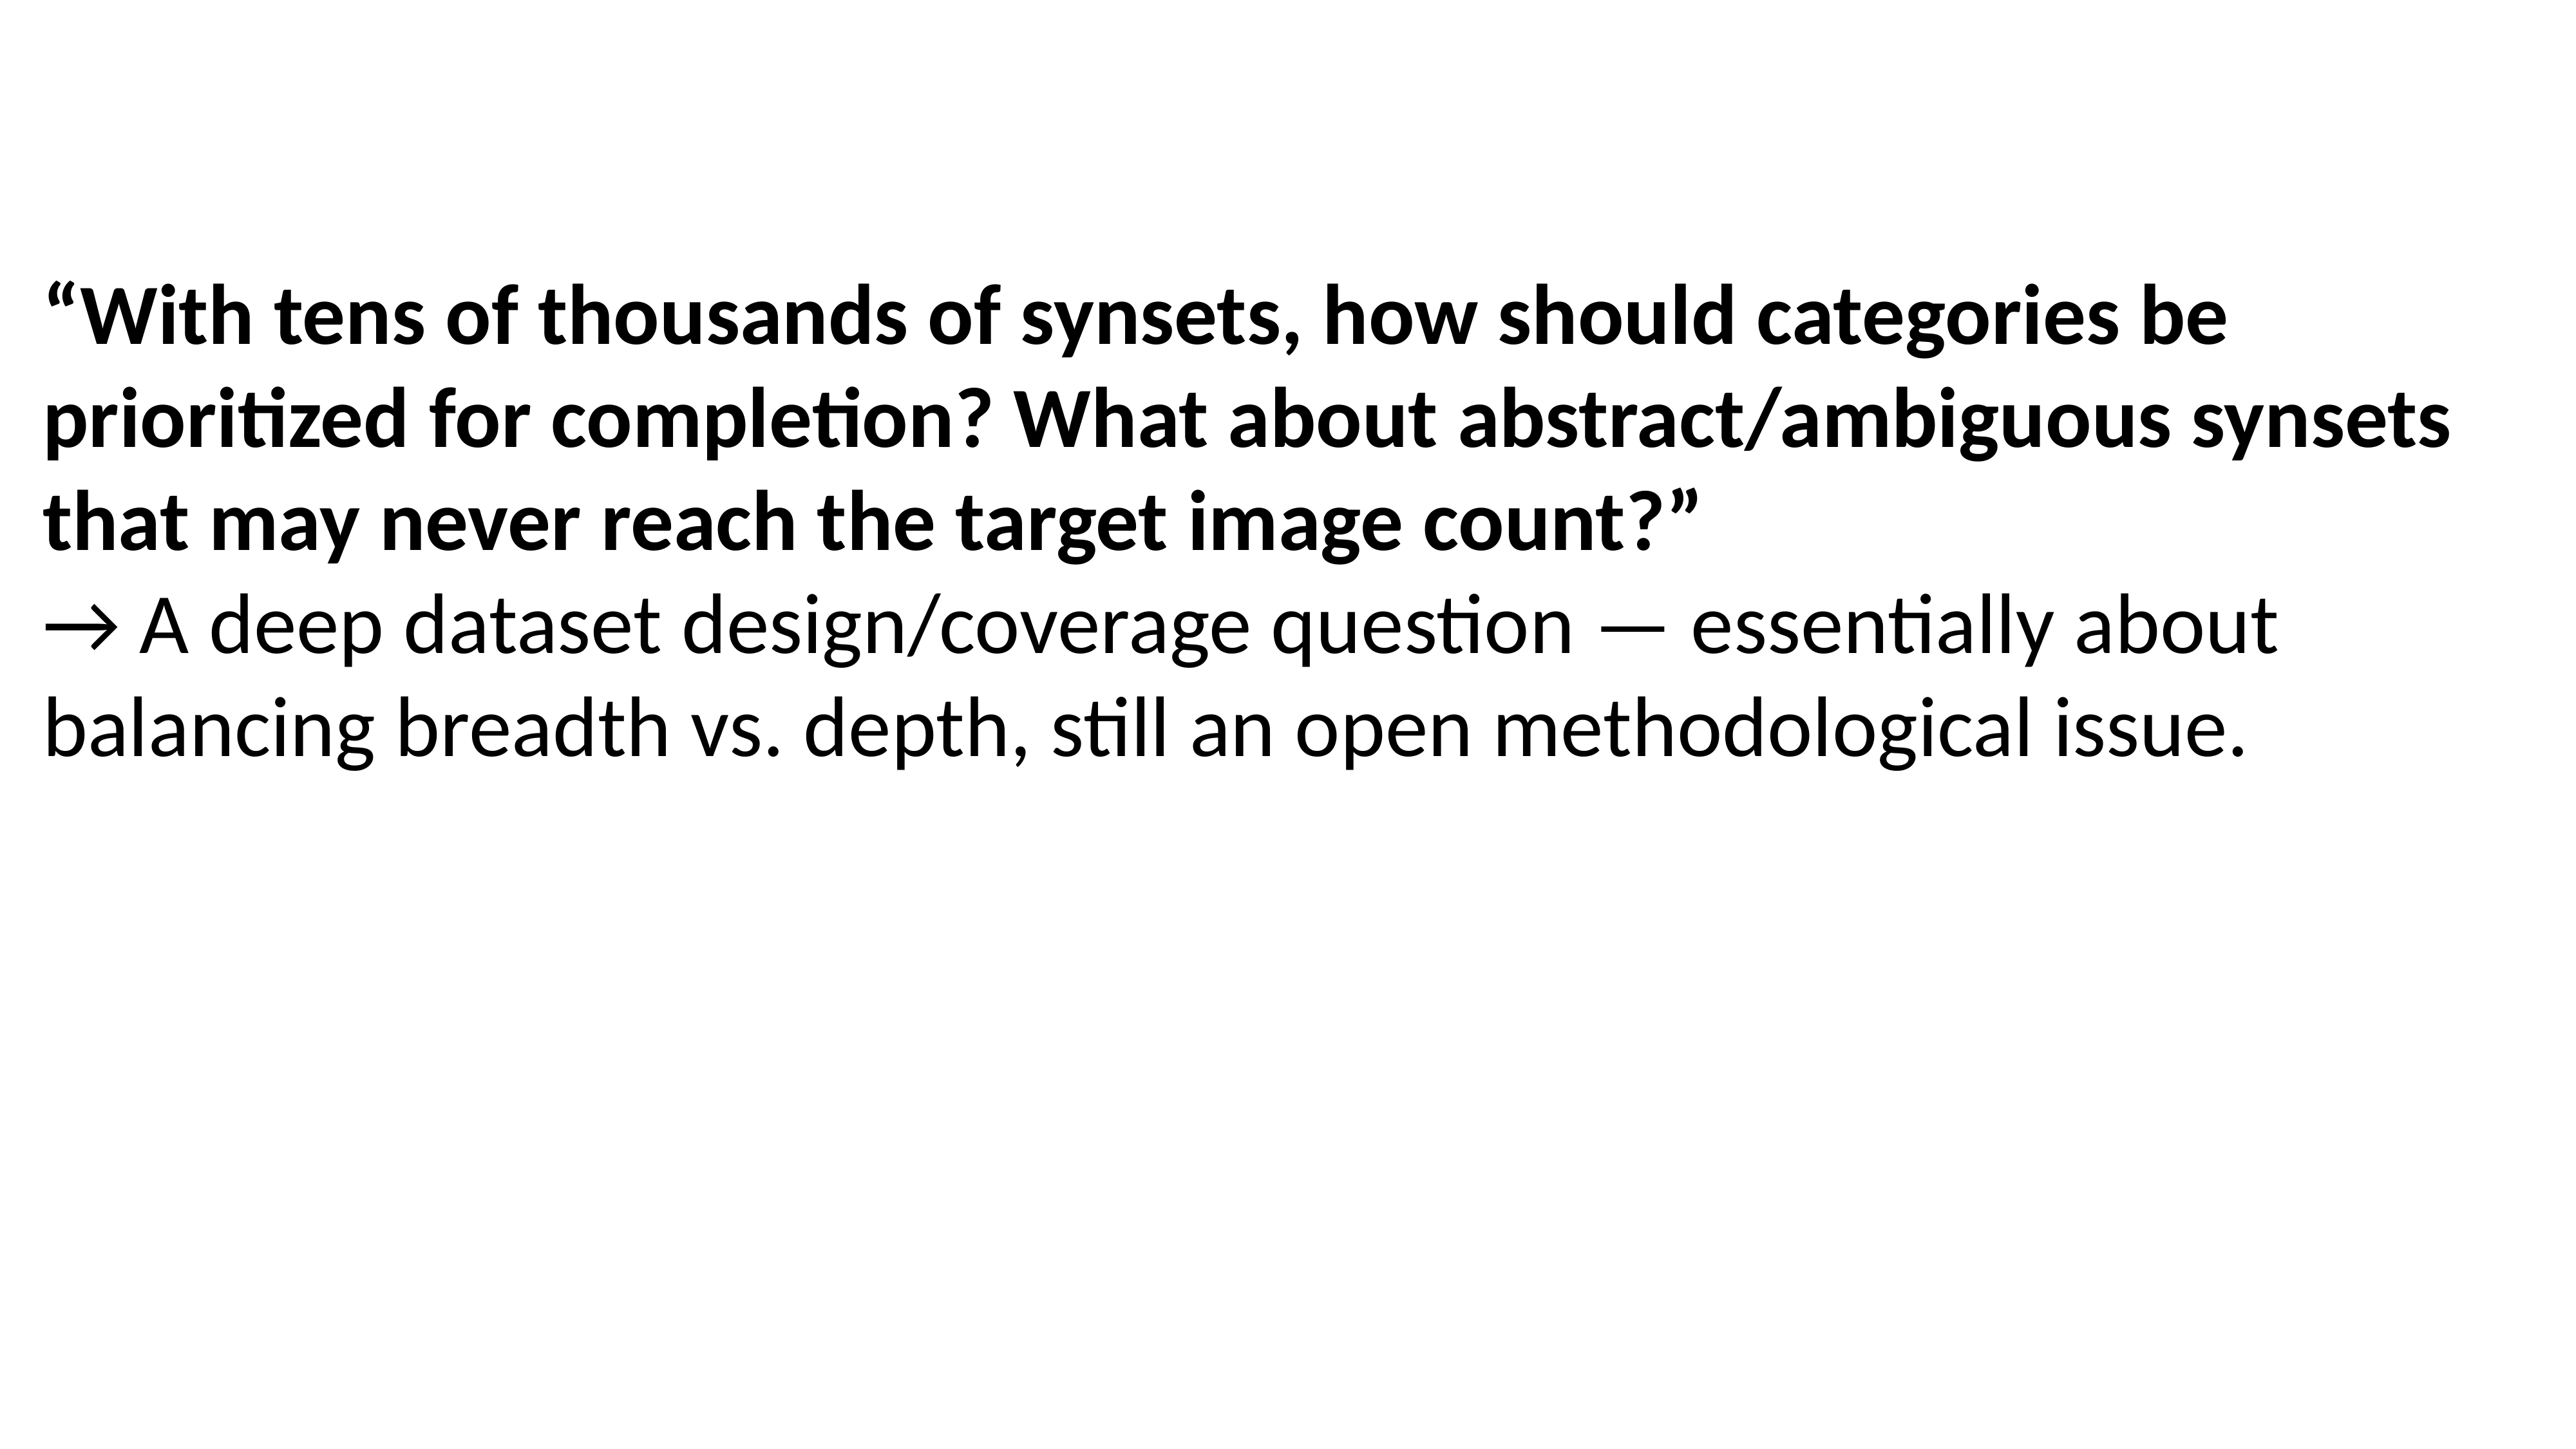

#
“With tens of thousands of synsets, how should categories be prioritized for completion? What about abstract/ambiguous synsets that may never reach the target image count?”
→ A deep dataset design/coverage question — essentially about balancing breadth vs. depth, still an open methodological issue.